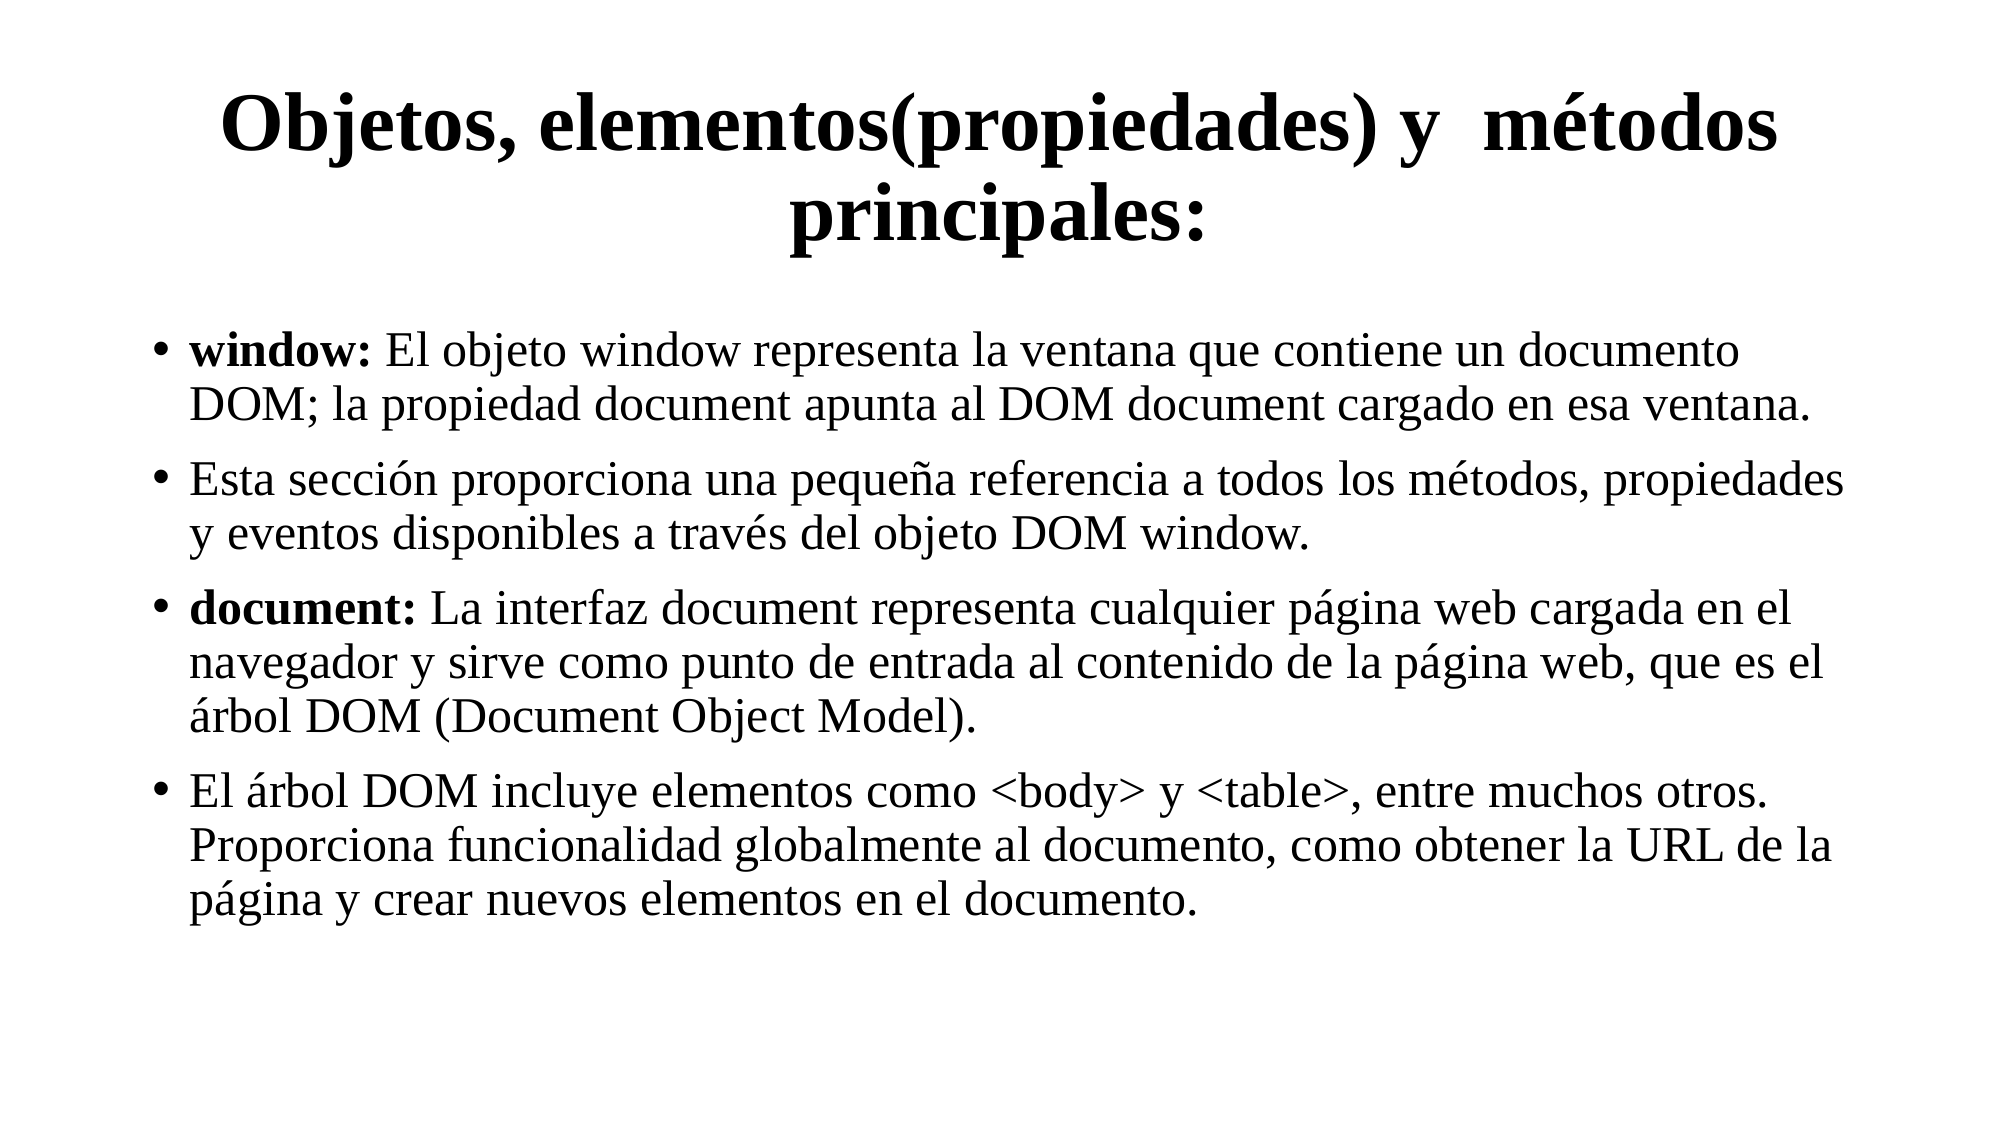

# Objetos, elementos(propiedades) y  métodos principales:
window: El objeto window representa la ventana que contiene un documento DOM; la propiedad document apunta al DOM document cargado en esa ventana.
Esta sección proporciona una pequeña referencia a todos los métodos, propiedades y eventos disponibles a través del objeto DOM window.
document: La interfaz document representa cualquier página web cargada en el navegador y sirve como punto de entrada al contenido de la página web, que es el árbol DOM (Document Object Model).
El árbol DOM incluye elementos como <body> y <table>, entre muchos otros. Proporciona funcionalidad globalmente al documento, como obtener la URL de la página y crear nuevos elementos en el documento.